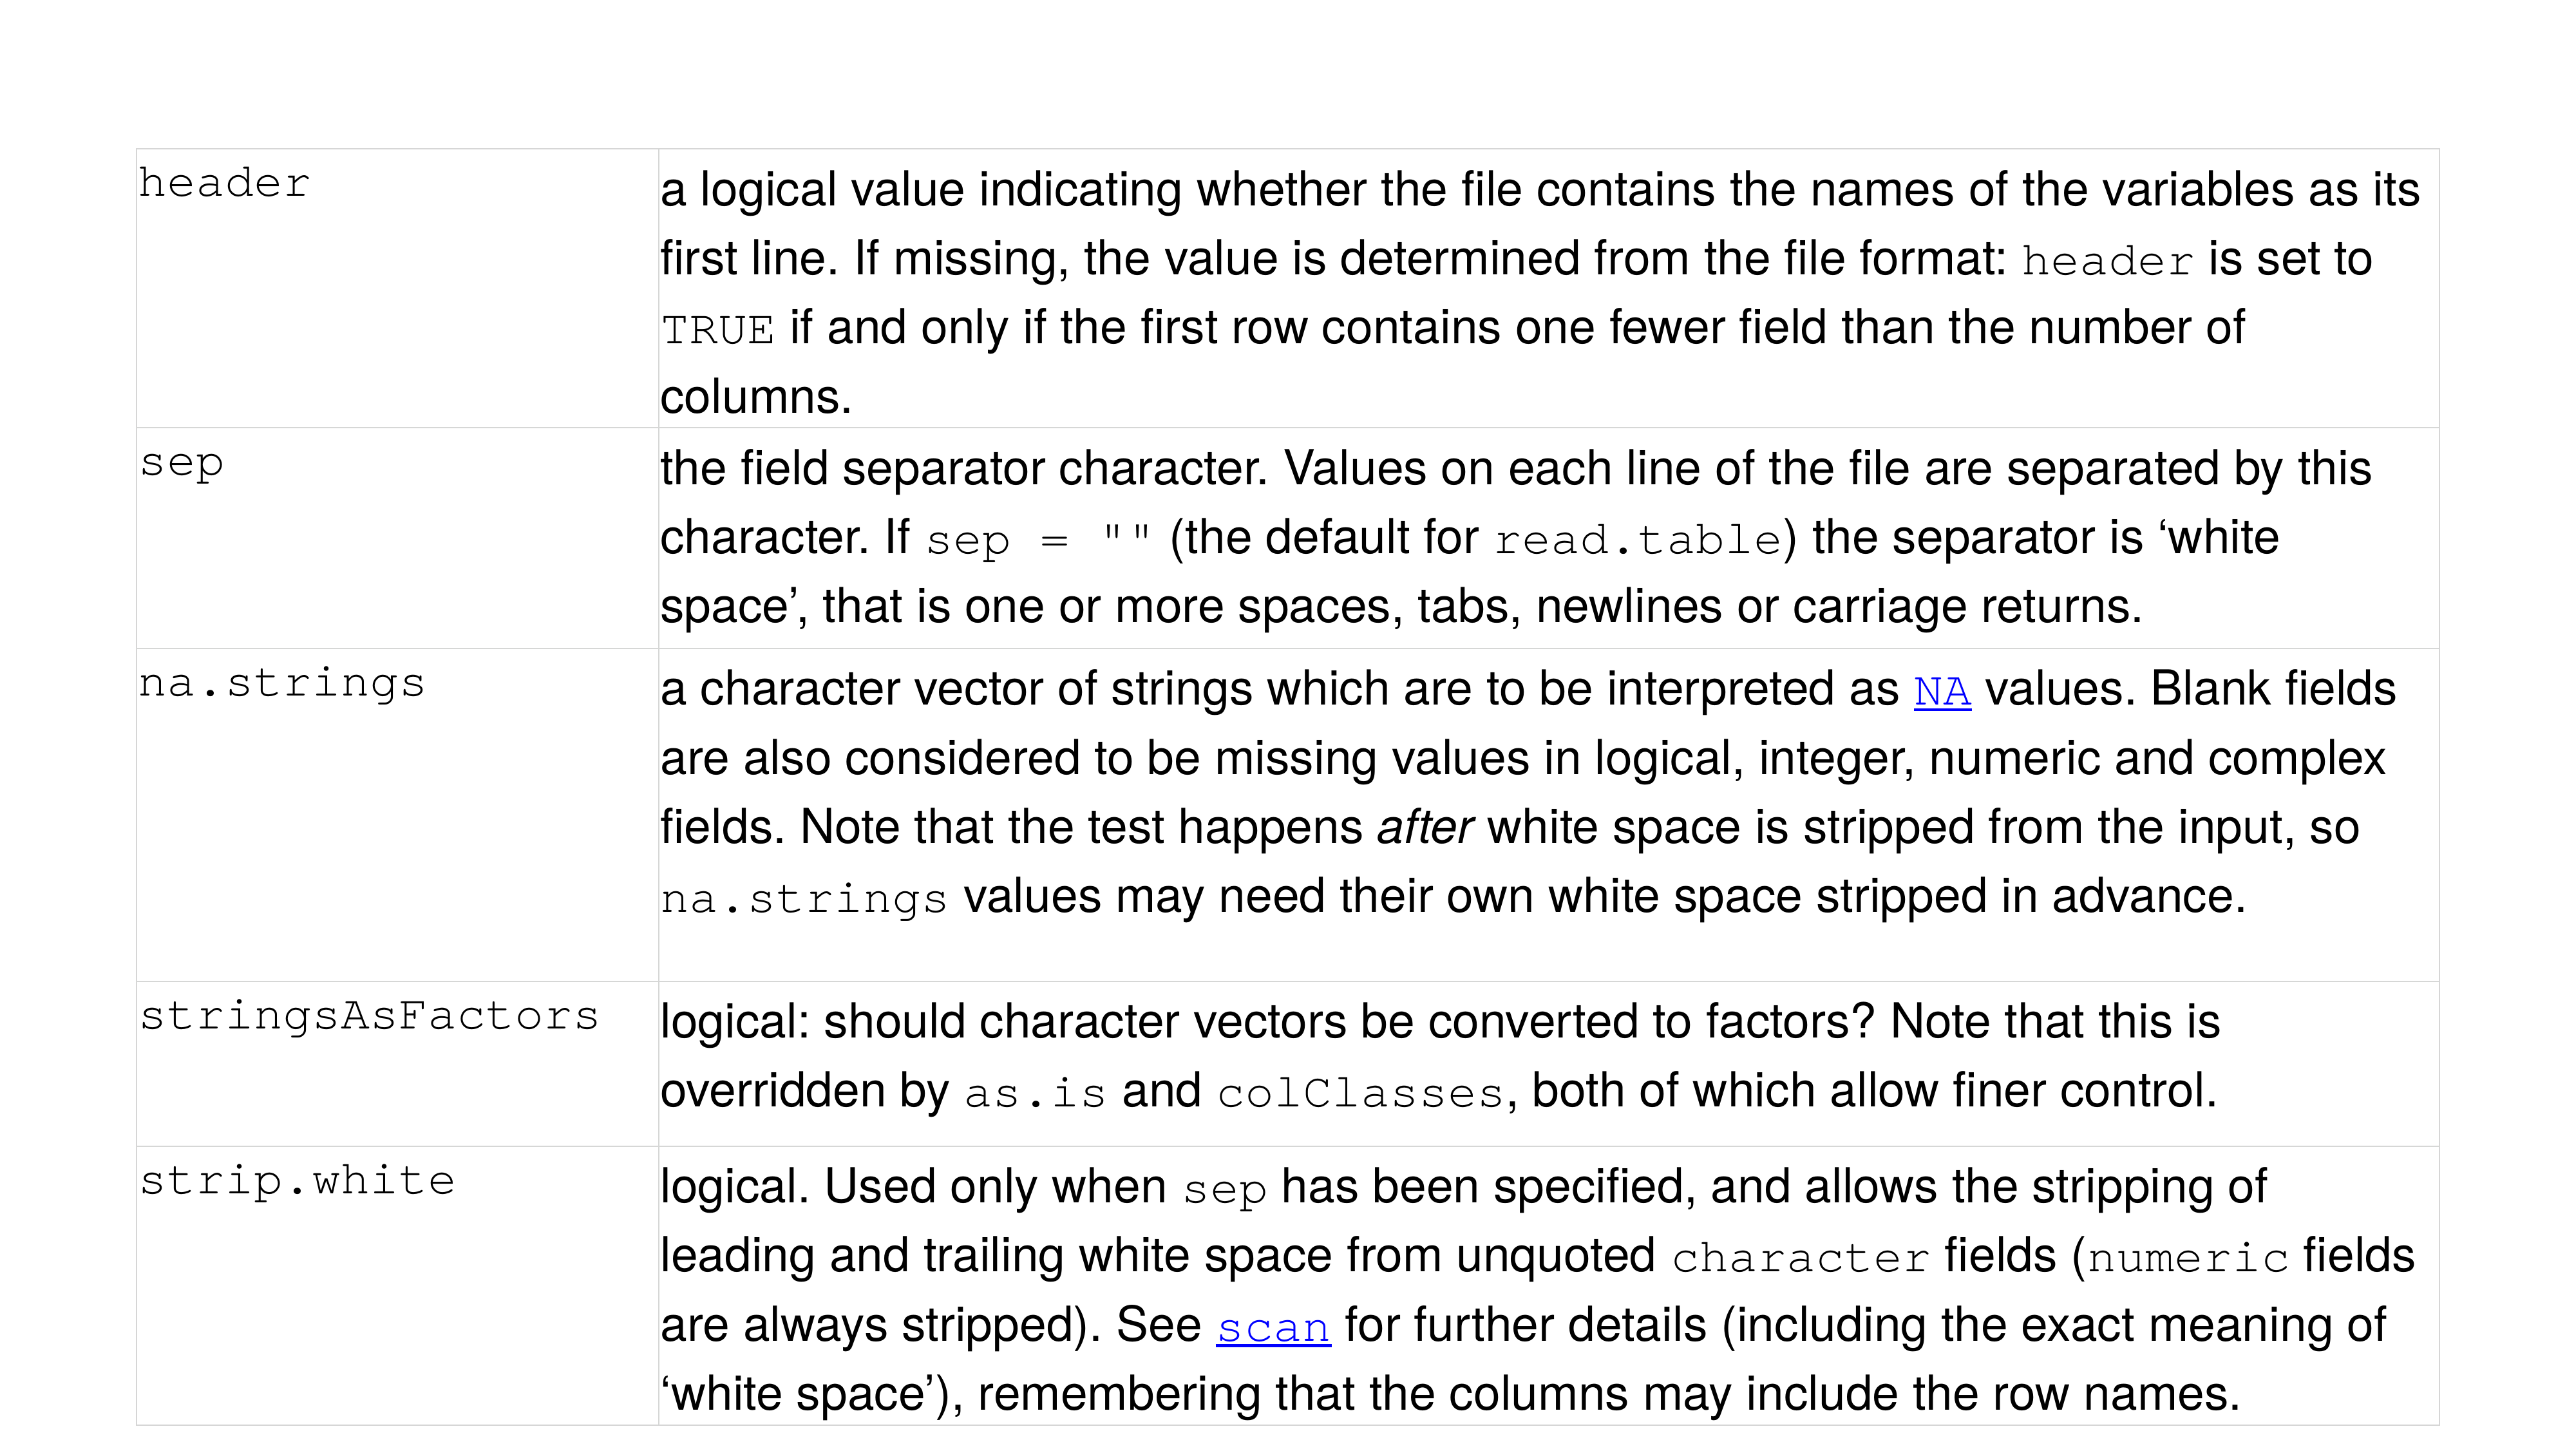

| header | a logical value indicating whether the file contains the names of the variables as its first line. If missing, the value is determined from the file format: header is set to TRUE if and only if the first row contains one fewer field than the number of columns. |
| --- | --- |
| sep | the field separator character. Values on each line of the file are separated by this character. If sep = "" (the default for read.table) the separator is ‘white space’, that is one or more spaces, tabs, newlines or carriage returns. |
| na.strings | a character vector of strings which are to be interpreted as NA values. Blank fields are also considered to be missing values in logical, integer, numeric and complex fields. Note that the test happens after white space is stripped from the input, so na.strings values may need their own white space stripped in advance. |
| stringsAsFactors | logical: should character vectors be converted to factors? Note that this is overridden by as.is and colClasses, both of which allow finer control. |
| strip.white | logical. Used only when sep has been specified, and allows the stripping of leading and trailing white space from unquoted character fields (numeric fields are always stripped). See scan for further details (including the exact meaning of ‘white space’), remembering that the columns may include the row names. |